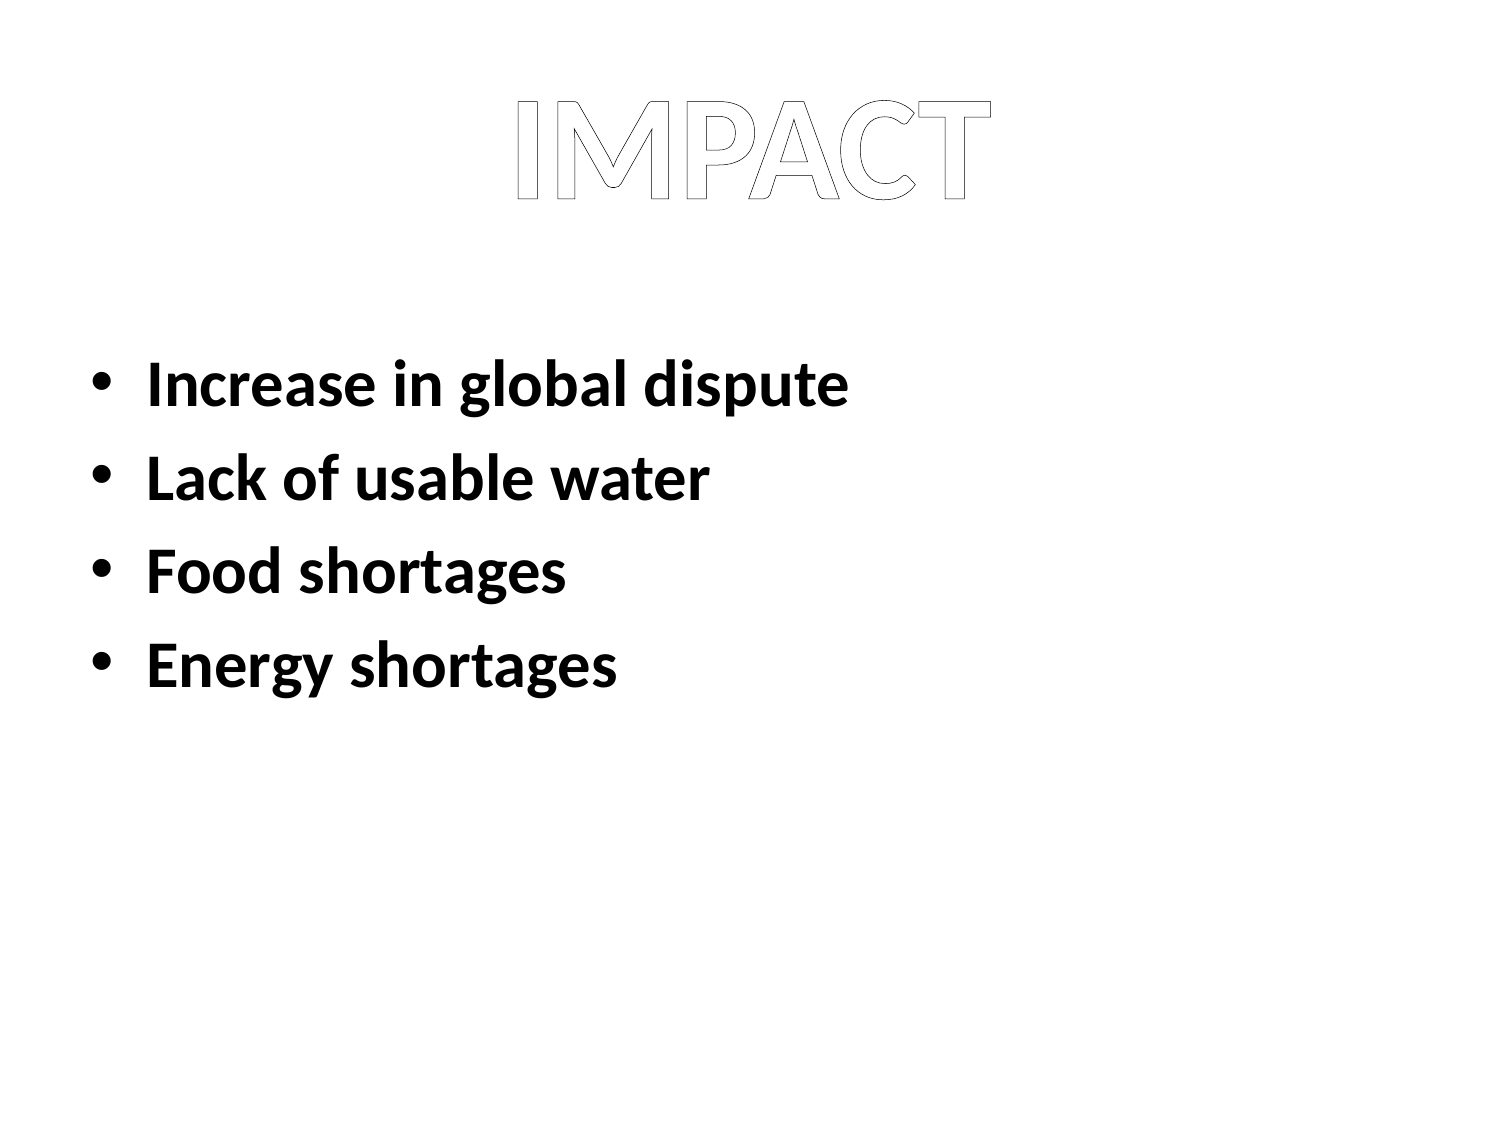

# IMPACT
Increase in global dispute
Lack of usable water
Food shortages
Energy shortages